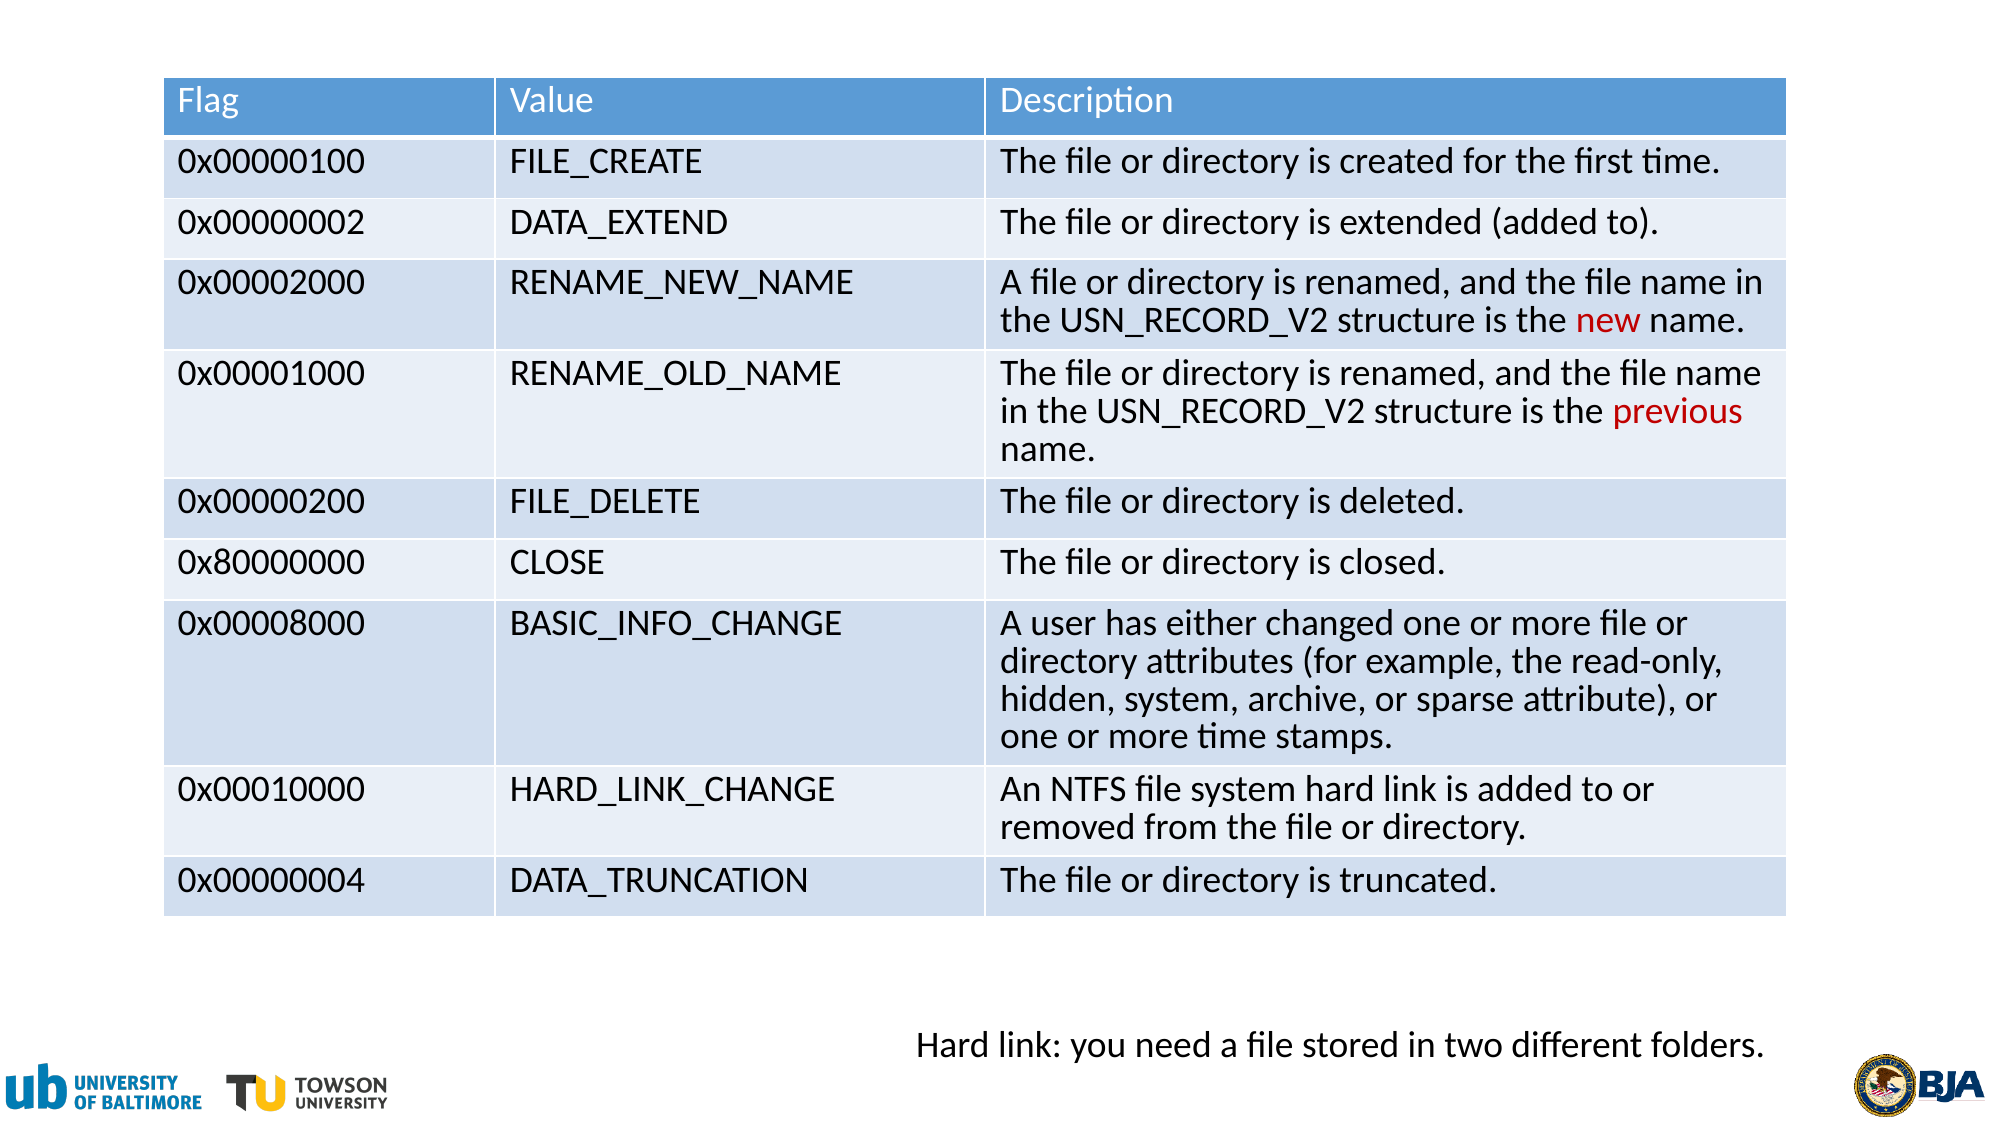

| Flag | Value | Description |
| --- | --- | --- |
| 0x00000100 | FILE\_CREATE | The file or directory is created for the first time. |
| 0x00000002 | DATA\_EXTEND | The file or directory is extended (added to). |
| 0x00002000 | RENAME\_NEW\_NAME | A file or directory is renamed, and the file name in the USN\_RECORD\_V2 structure is the new name. |
| 0x00001000 | RENAME\_OLD\_NAME | The file or directory is renamed, and the file name in the USN\_RECORD\_V2 structure is the previous name. |
| 0x00000200 | FILE\_DELETE | The file or directory is deleted. |
| 0x80000000 | CLOSE | The file or directory is closed. |
| 0x00008000 | BASIC\_INFO\_CHANGE | A user has either changed one or more file or directory attributes (for example, the read-only, hidden, system, archive, or sparse attribute), or one or more time stamps. |
| 0x00010000 | HARD\_LINK\_CHANGE | An NTFS file system hard link is added to or removed from the file or directory. |
| 0x00000004 | DATA\_TRUNCATION | The file or directory is truncated. |
Hard link: you need a file stored in two different folders.